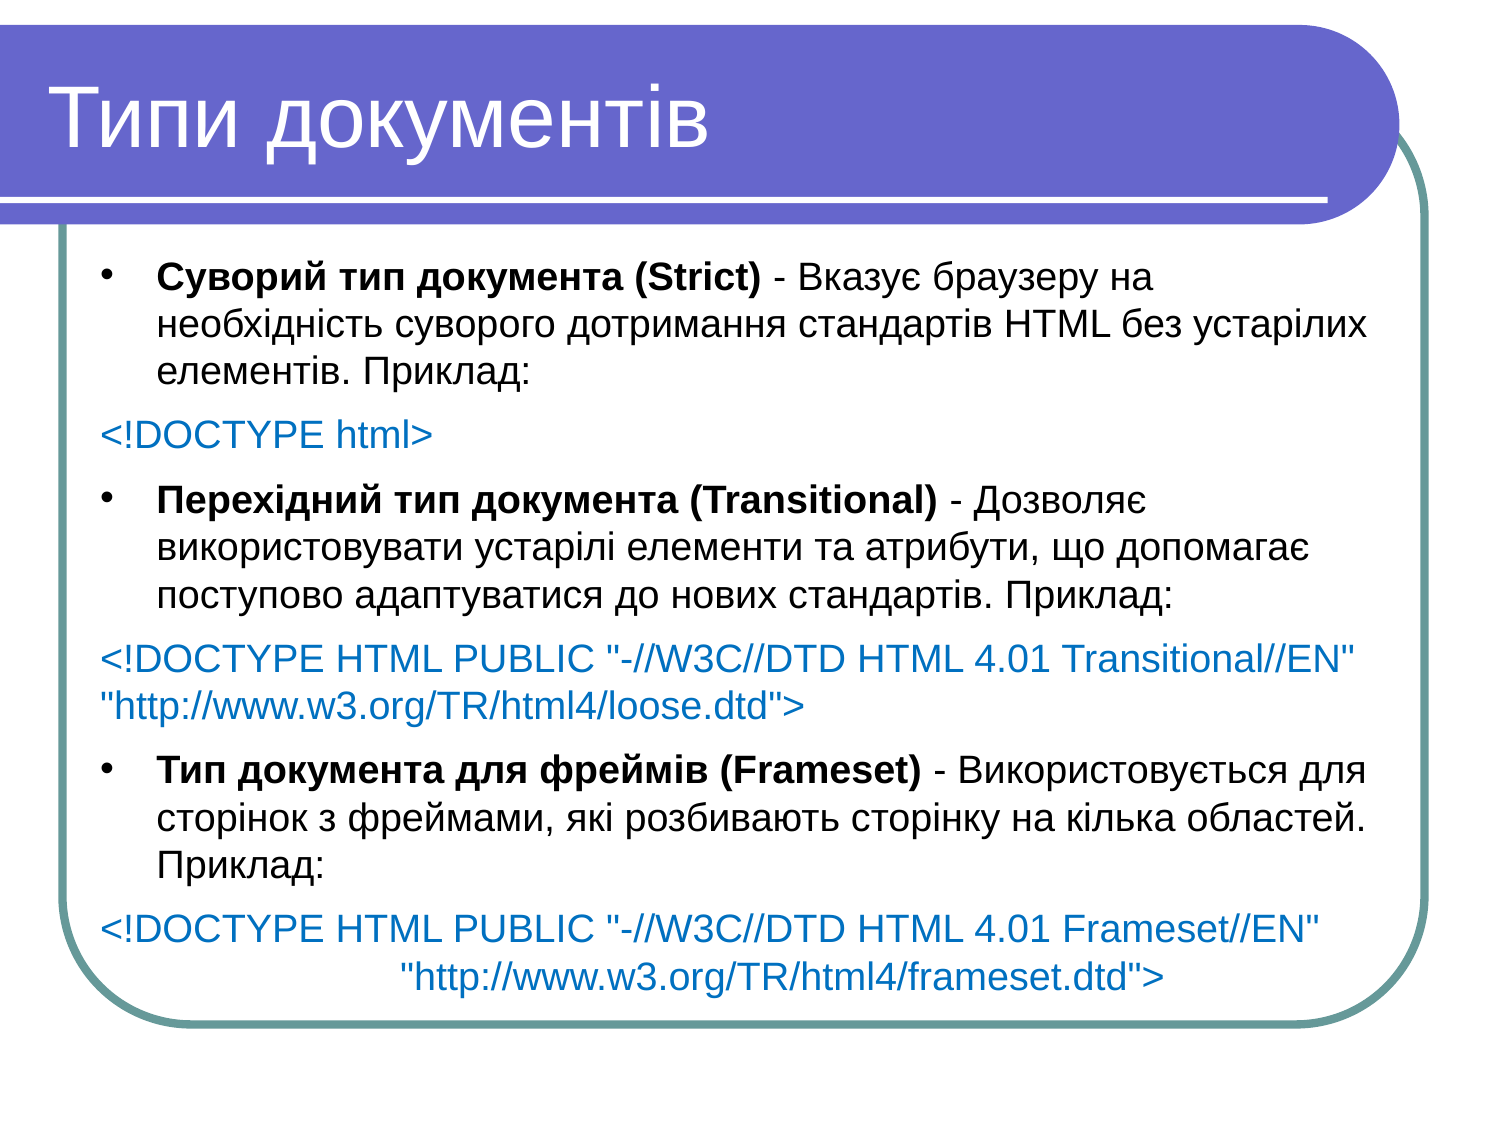

Типи документiв
Суворий тип документа (Strict) - Вказує браузеру на необхідність суворого дотримання стандартів HTML без устарілих елементів. Приклад:
<!DOCTYPE html>
Перехiдний тип документа (Transitional) - Дозволяє використовувати устарілі елементи та атрибути, що допомагає поступово адаптуватися до нових стандартів. Приклад:
<!DOCTYPE HTML PUBLIC "-//W3C//DTD HTML 4.01 Transitional//EN" "http://www.w3.org/TR/html4/loose.dtd">
Тип документа для фреймів (Frameset) - Використовується для сторінок з фреймами, які розбивають сторінку на кілька областей. Приклад:
<!DOCTYPE HTML PUBLIC "-//W3C//DTD HTML 4.01 Frameset//EN"            		"http://www.w3.org/TR/html4/frameset.dtd">